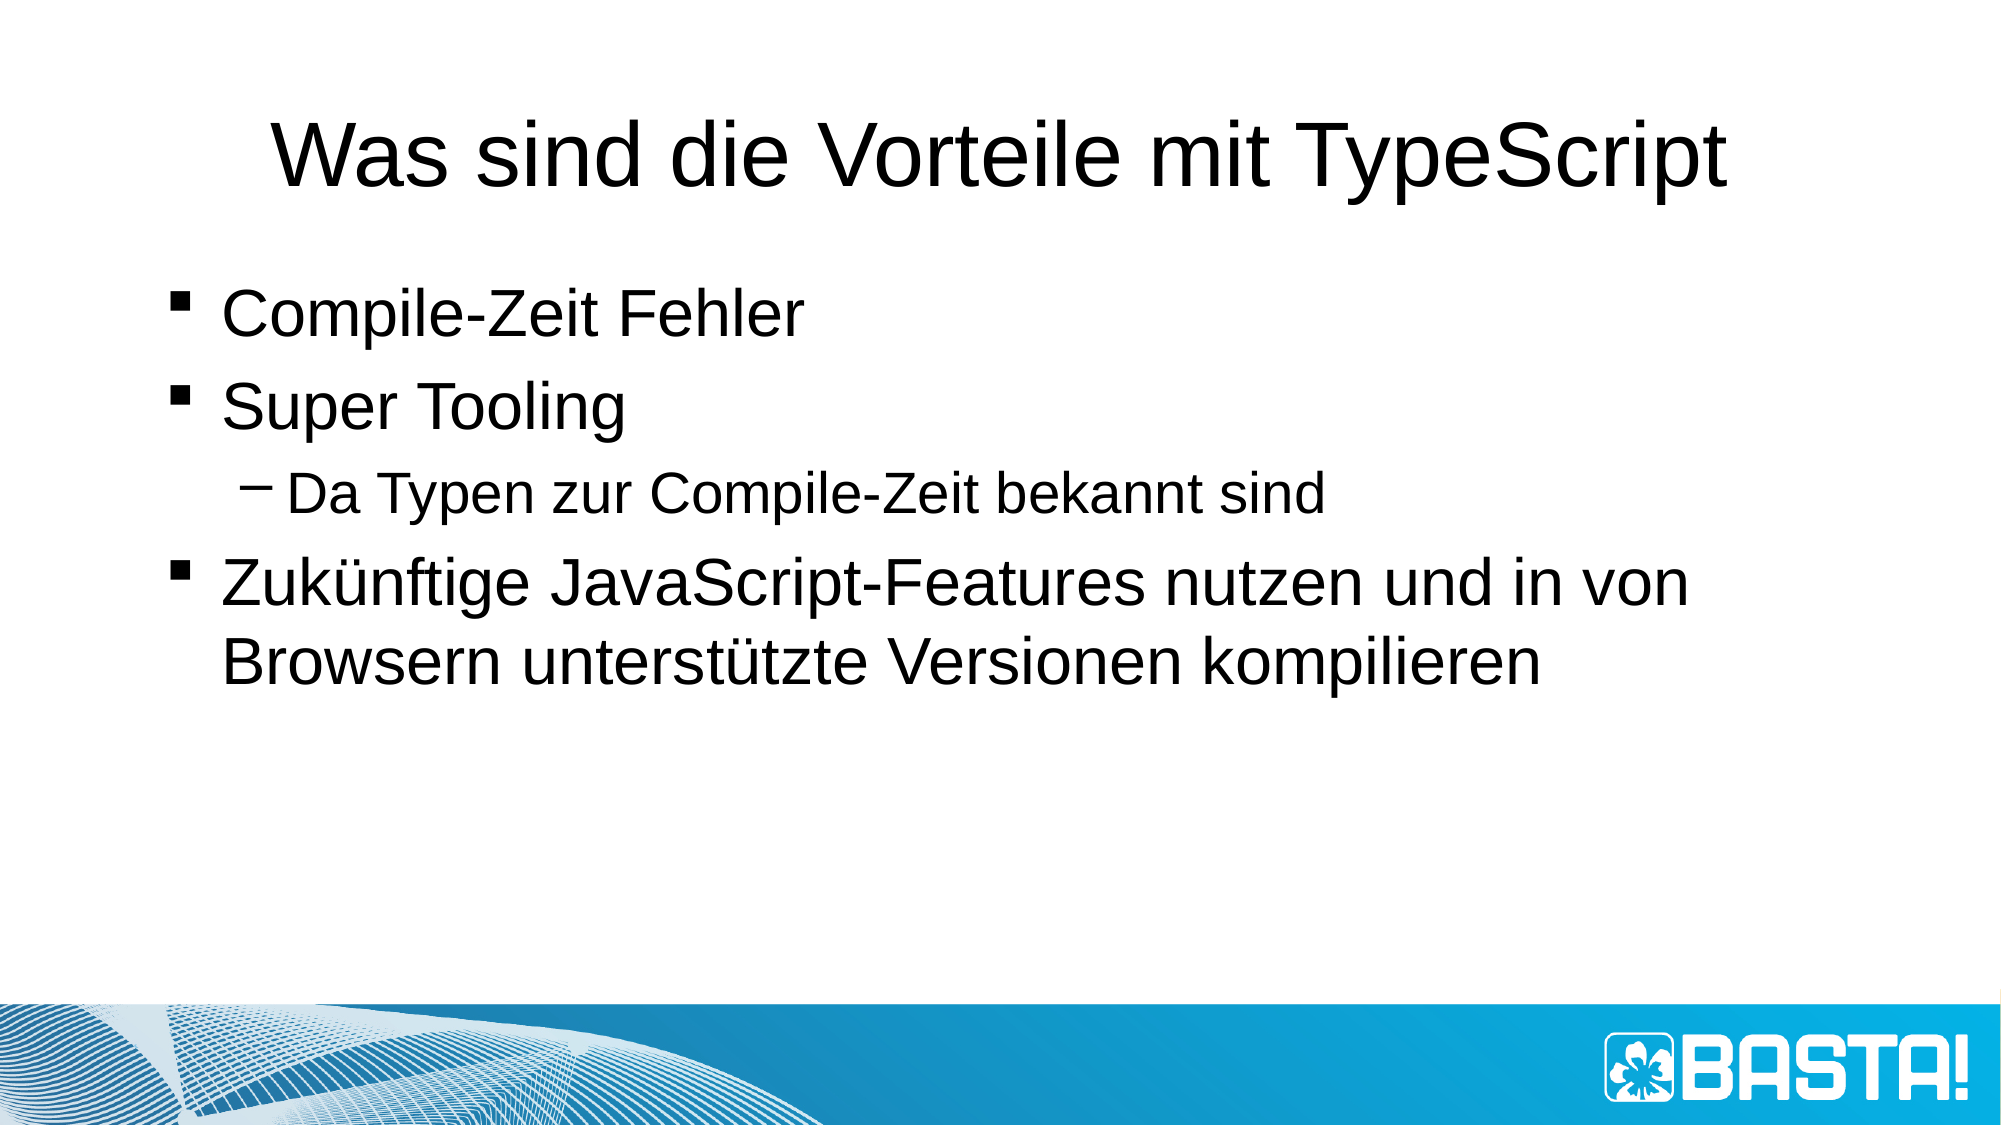

# Was sind die Vorteile mit TypeScript
Compile-Zeit Fehler
Super Tooling
Da Typen zur Compile-Zeit bekannt sind
Zukünftige JavaScript-Features nutzen und in von Browsern unterstützte Versionen kompilieren